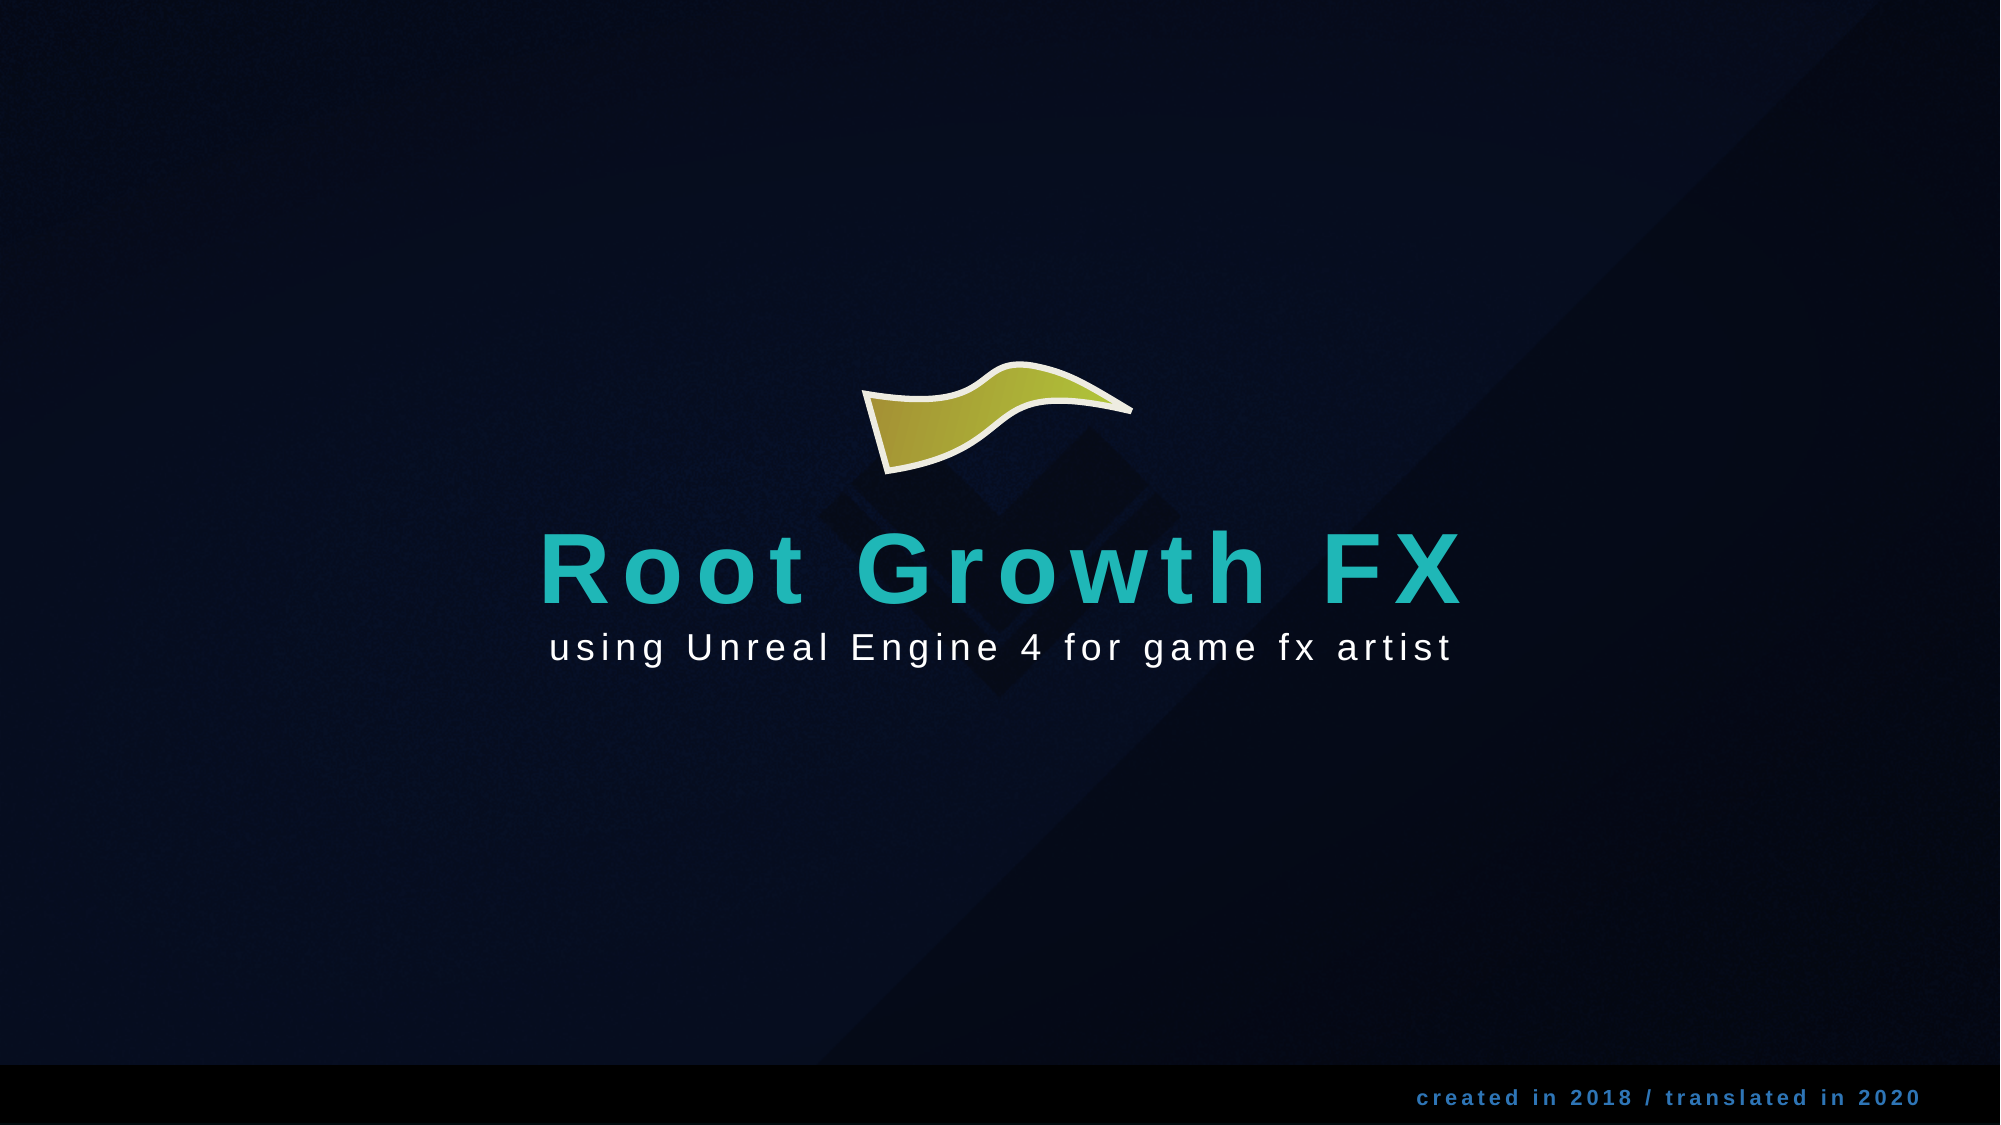

Root Growth FX
using Unreal Engine 4 for game fx artist